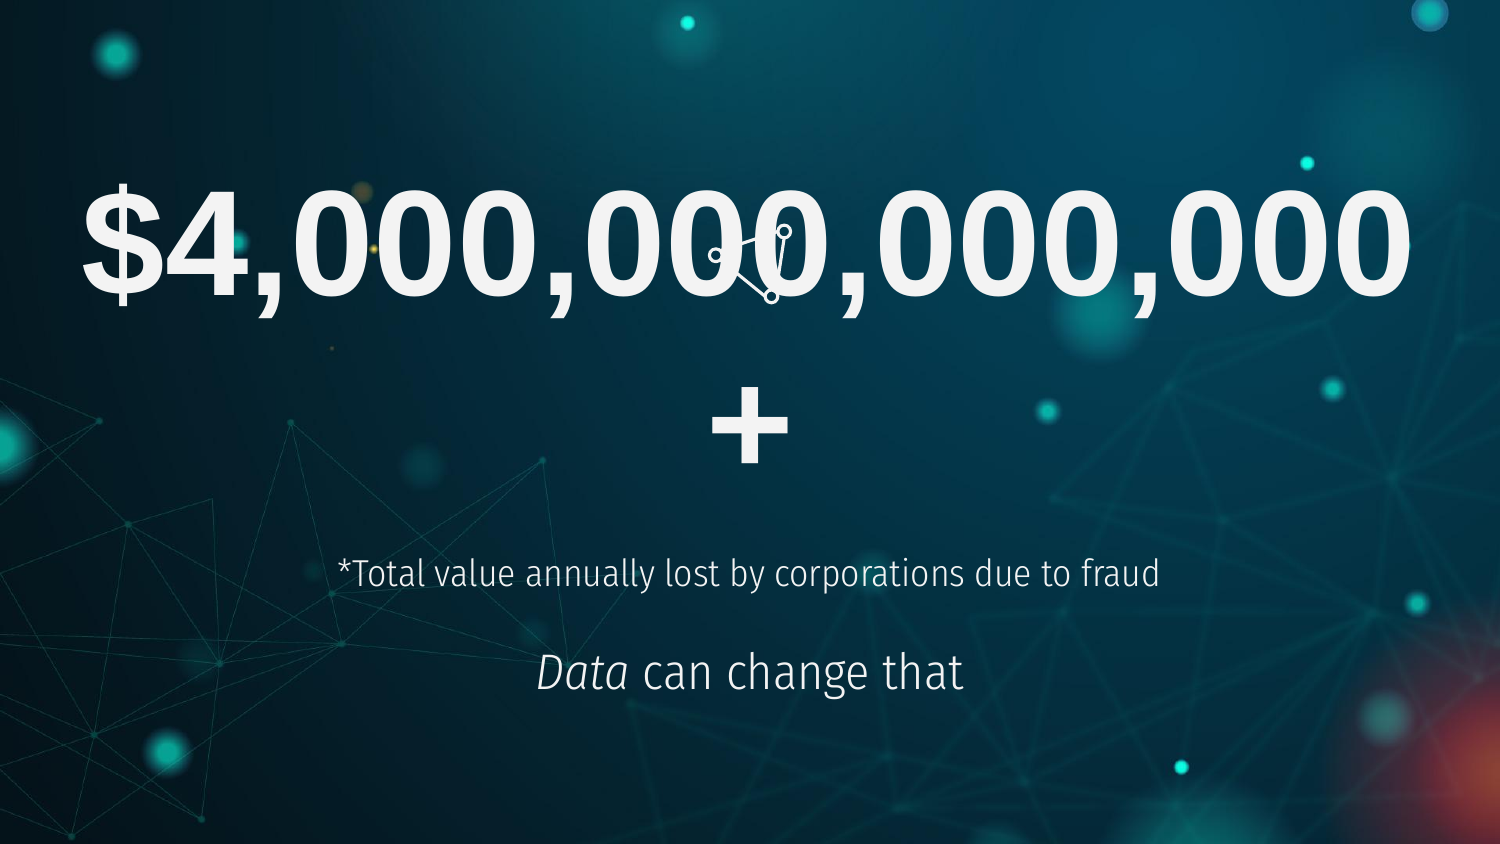

# $4,000,000,000,000+
*Total value annually lost by corporations due to fraud
Data can change that